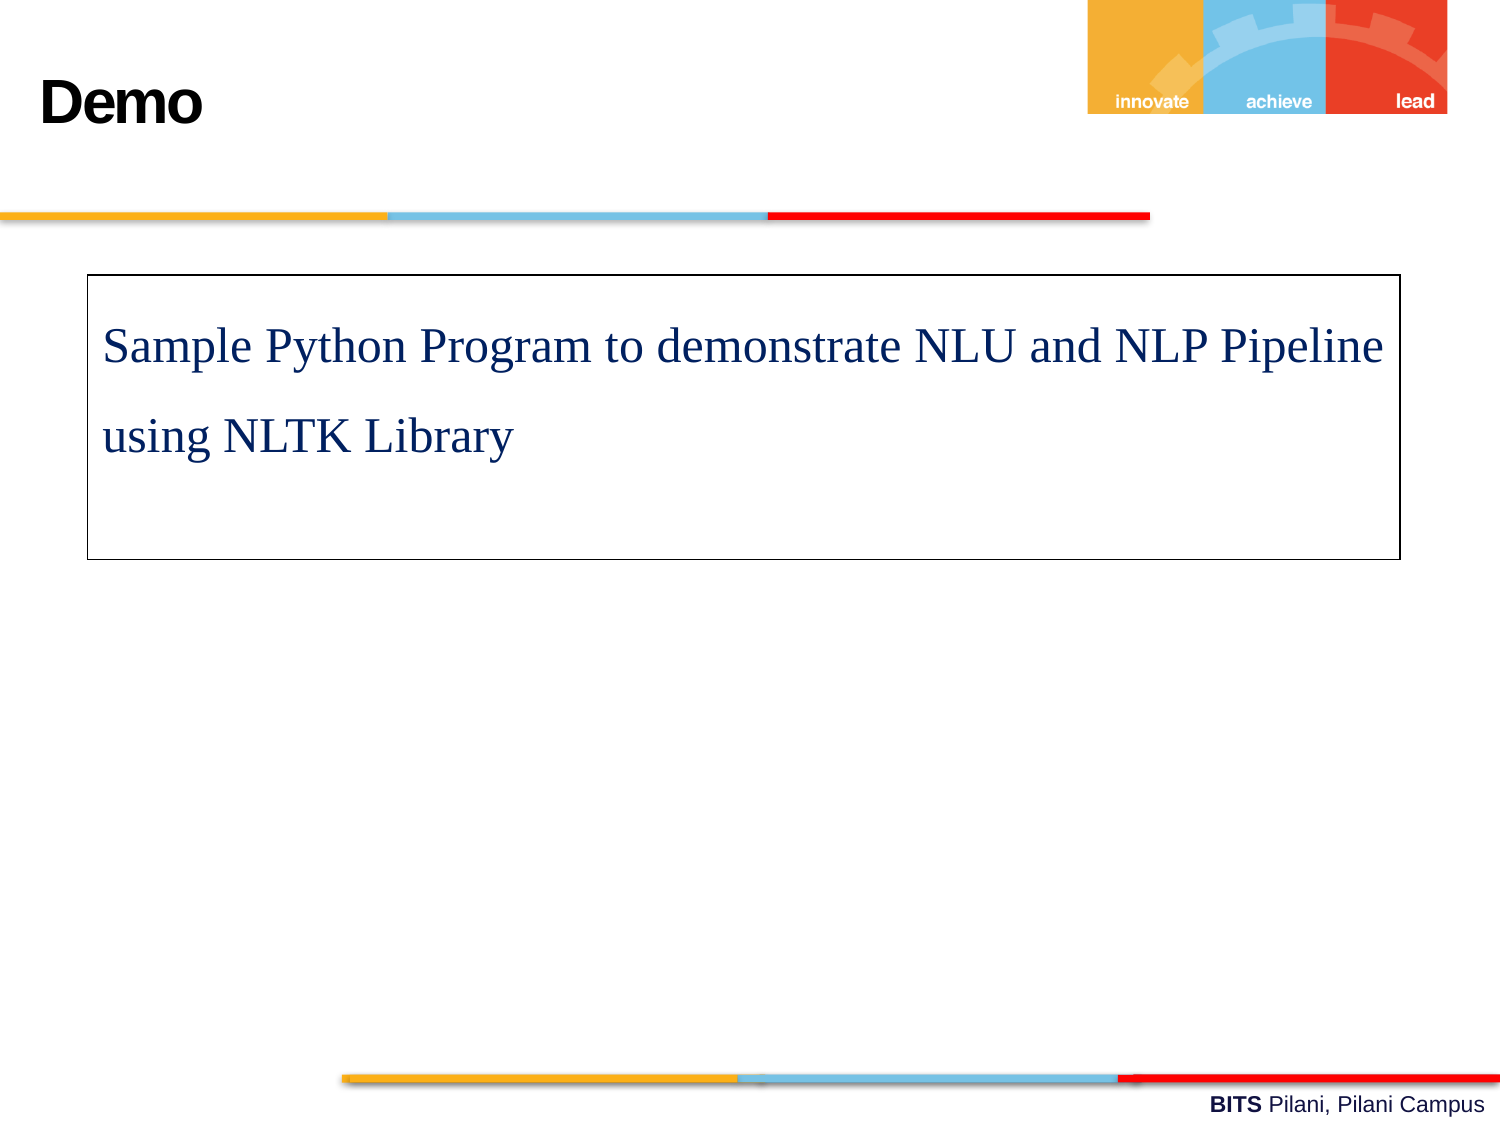

Demo
Sample Python Program to demonstrate NLU and NLP Pipeline using NLTK Library